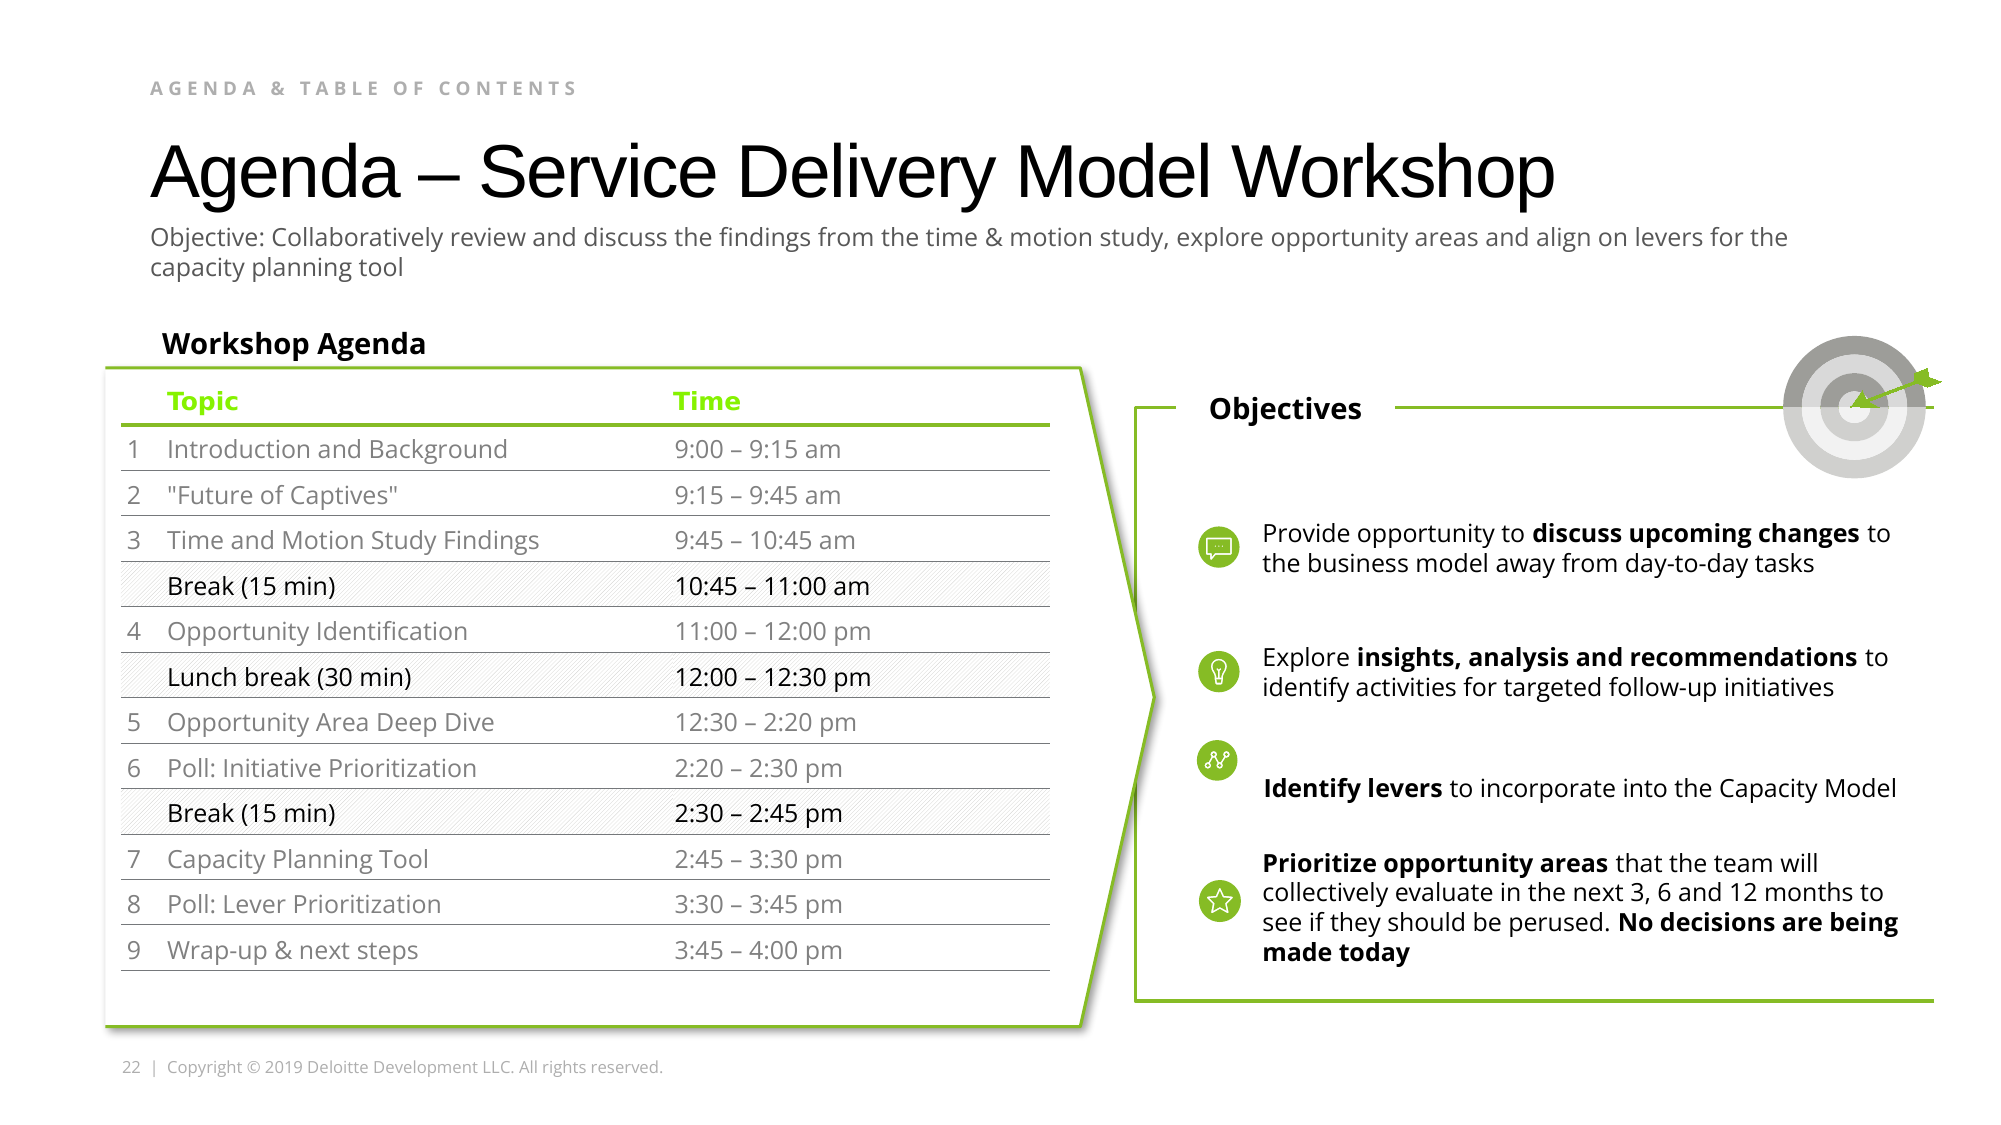

Agenda & Table of Contents
# Agenda – Service Delivery Model Workshop
Objective: Collaboratively review and discuss the findings from the time & motion study, explore opportunity areas and align on levers for the capacity planning tool

Workshop Agenda

|  | Topic | Time |  |
| --- | --- | --- | --- |
| 1 | Introduction and Background | 9:00 – 9:15 am |  |
| 2 | "Future of Captives" | 9:15 – 9:45 am |  |
| 3 | Time and Motion Study Findings | 9:45 – 10:45 am |  |
|  | Break (15 min) | 10:45 – 11:00 am |  |
| 4 | Opportunity Identification | 11:00 – 12:00 pm |  |
|  | Lunch break (30 min) | 12:00 – 12:30 pm |  |
| 5 | Opportunity Area Deep Dive | 12:30 – 2:20 pm |  |
| 6 | Poll: Initiative Prioritization | 2:20 – 2:30 pm |  |
|  | Break (15 min) | 2:30 – 2:45 pm |  |
| 7 | Capacity Planning Tool | 2:45 – 3:30 pm |  |
| 8 | Poll: Lever Prioritization | 3:30 – 3:45 pm |  |
| 9 | Wrap-up & next steps | 3:45 – 4:00 pm |  |
Objectives

Provide opportunity to discuss upcoming changes to the business model away from day-to-day tasks

Explore insights, analysis and recommendations to identify activities for targeted follow-up initiatives

Identify levers to incorporate into the Capacity Model
Prioritize opportunity areas that the team will collectively evaluate in the next 3, 6 and 12 months to see if they should be perused. No decisions are being made today